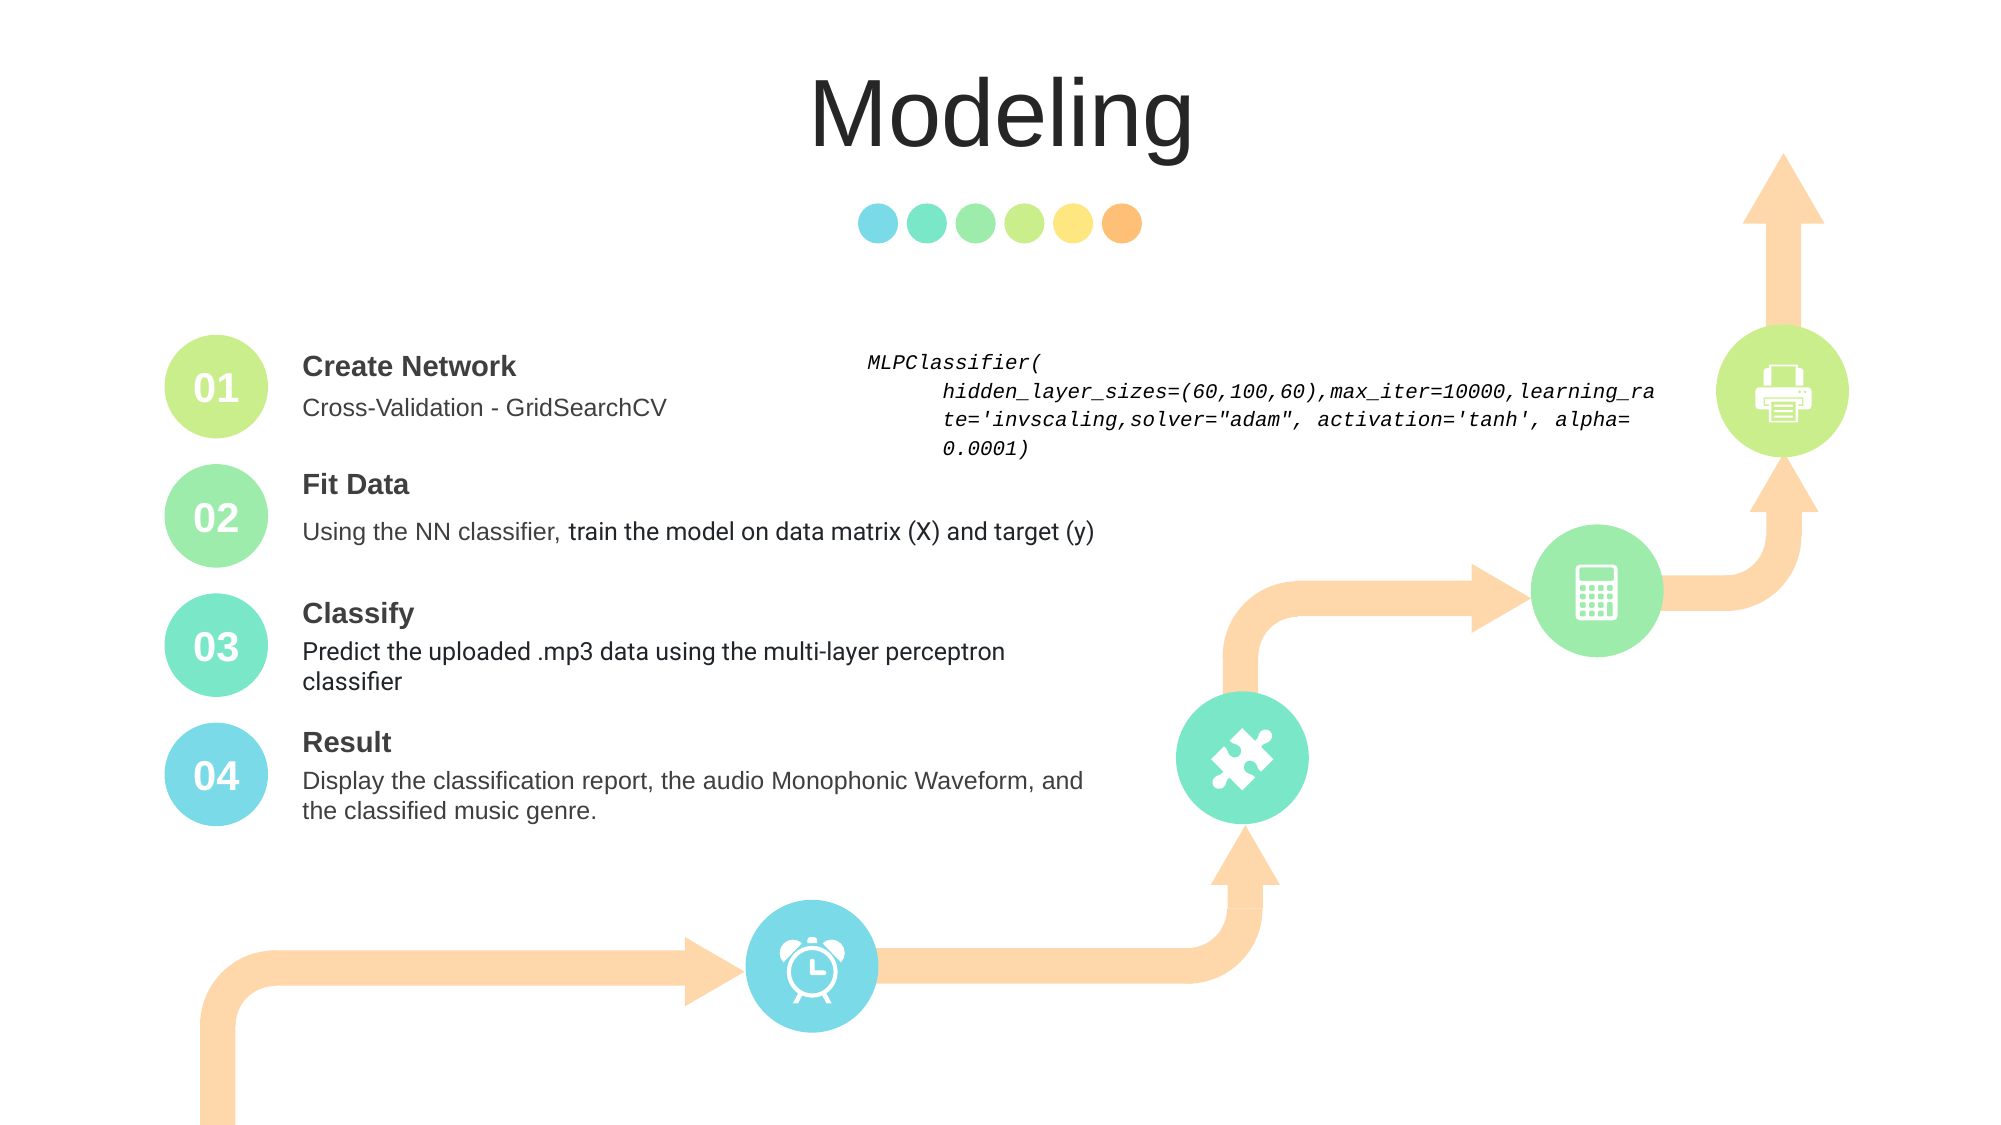

Modeling

MLPClassifier(
hidden_layer_sizes=(60,100,60),max_iter=10000,learning_rate='invscaling,solver="adam", activation='tanh', alpha= 0.0001)
Create Network
01

Cross-Validation - GridSearchCV

Fit Data
Using the NN classifier, train the model on data matrix (X) and target (y)

02

Classify
Predict the uploaded .mp3 data using the multi-layer perceptron classifier

03

Result
Display the classification report, the audio Monophonic Waveform, and the classified music genre.

04